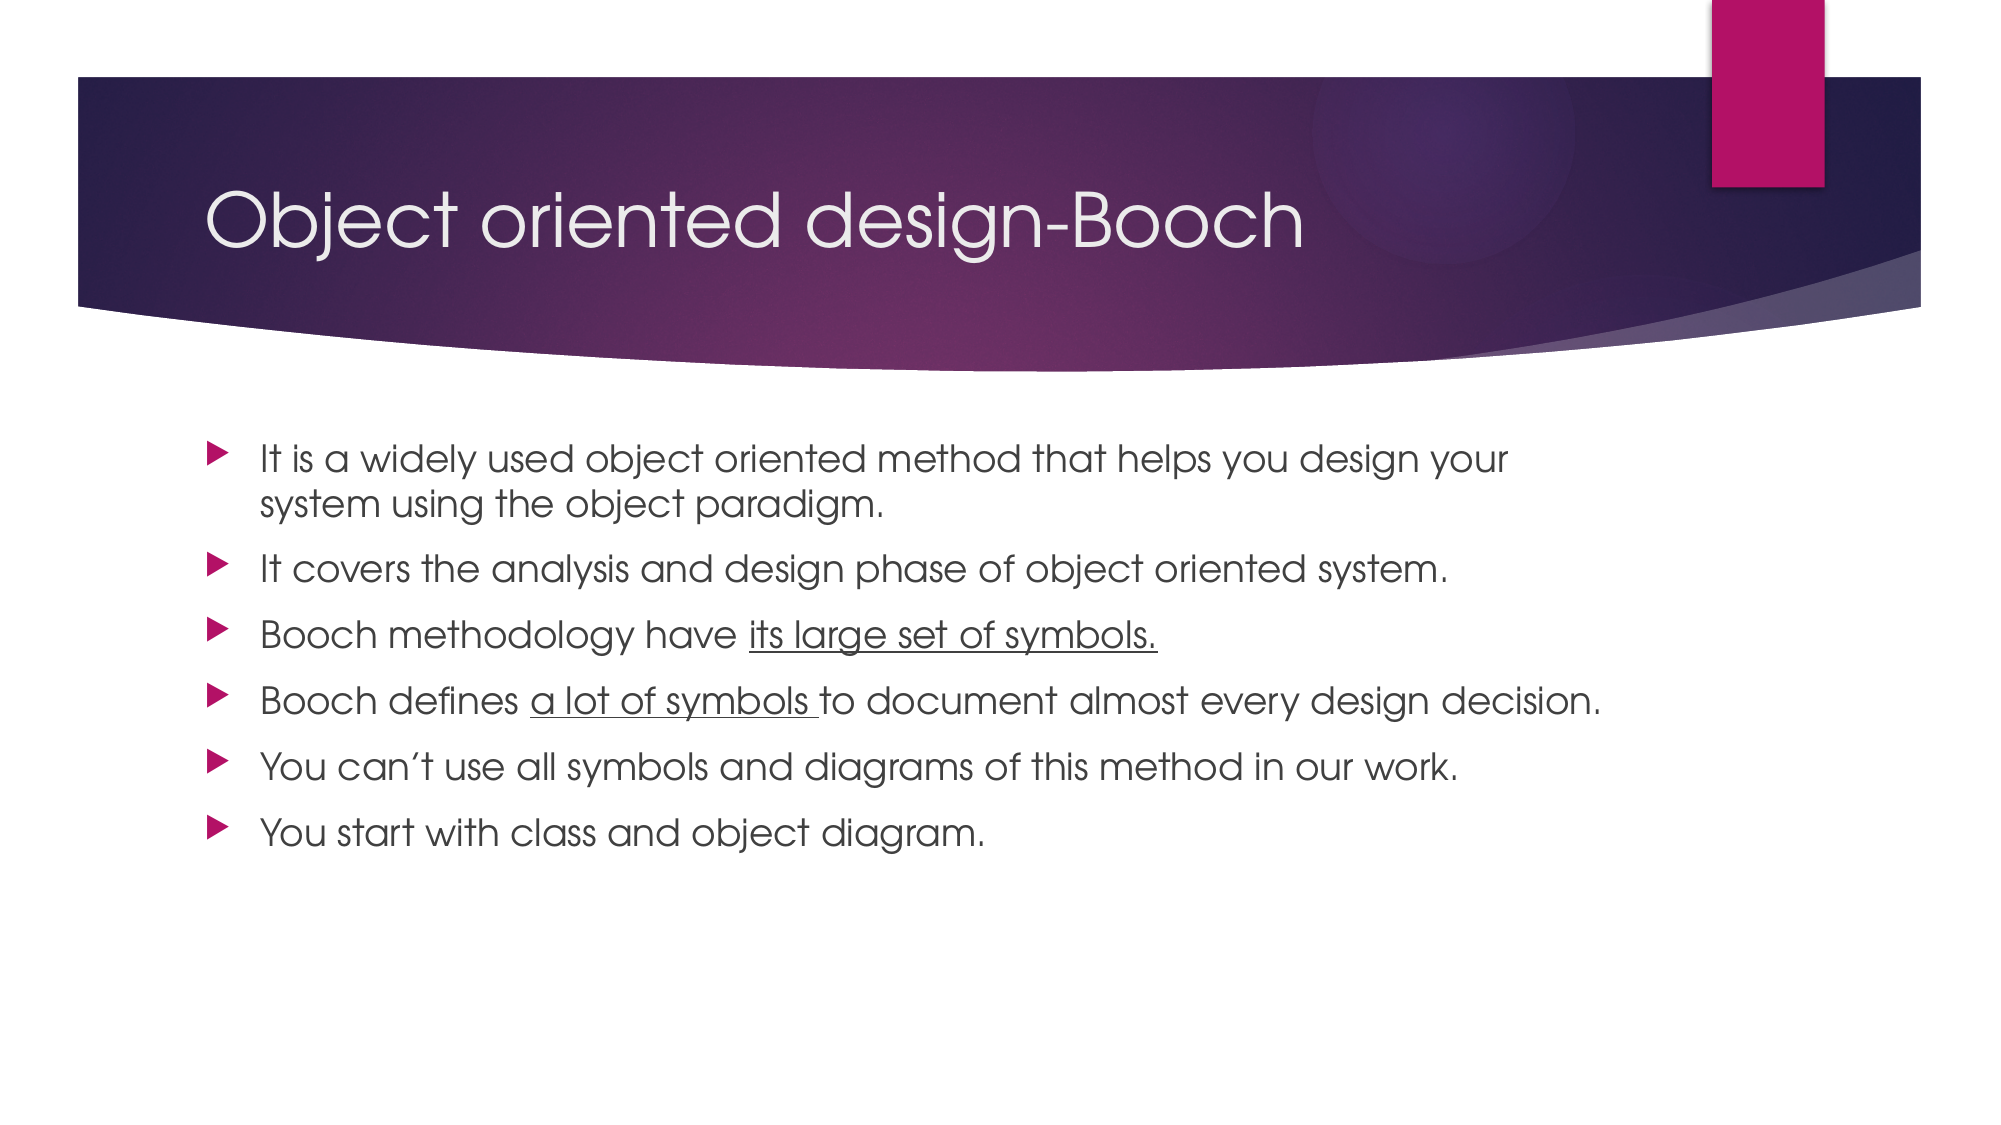

# Object oriented design-Booch
It is a widely used object oriented method that helps you design your system using the object paradigm.
It covers the analysis and design phase of object oriented system.
Booch methodology have its large set of symbols.
Booch defines a lot of symbols to document almost every design decision.
You can’t use all symbols and diagrams of this method in our work.
You start with class and object diagram.